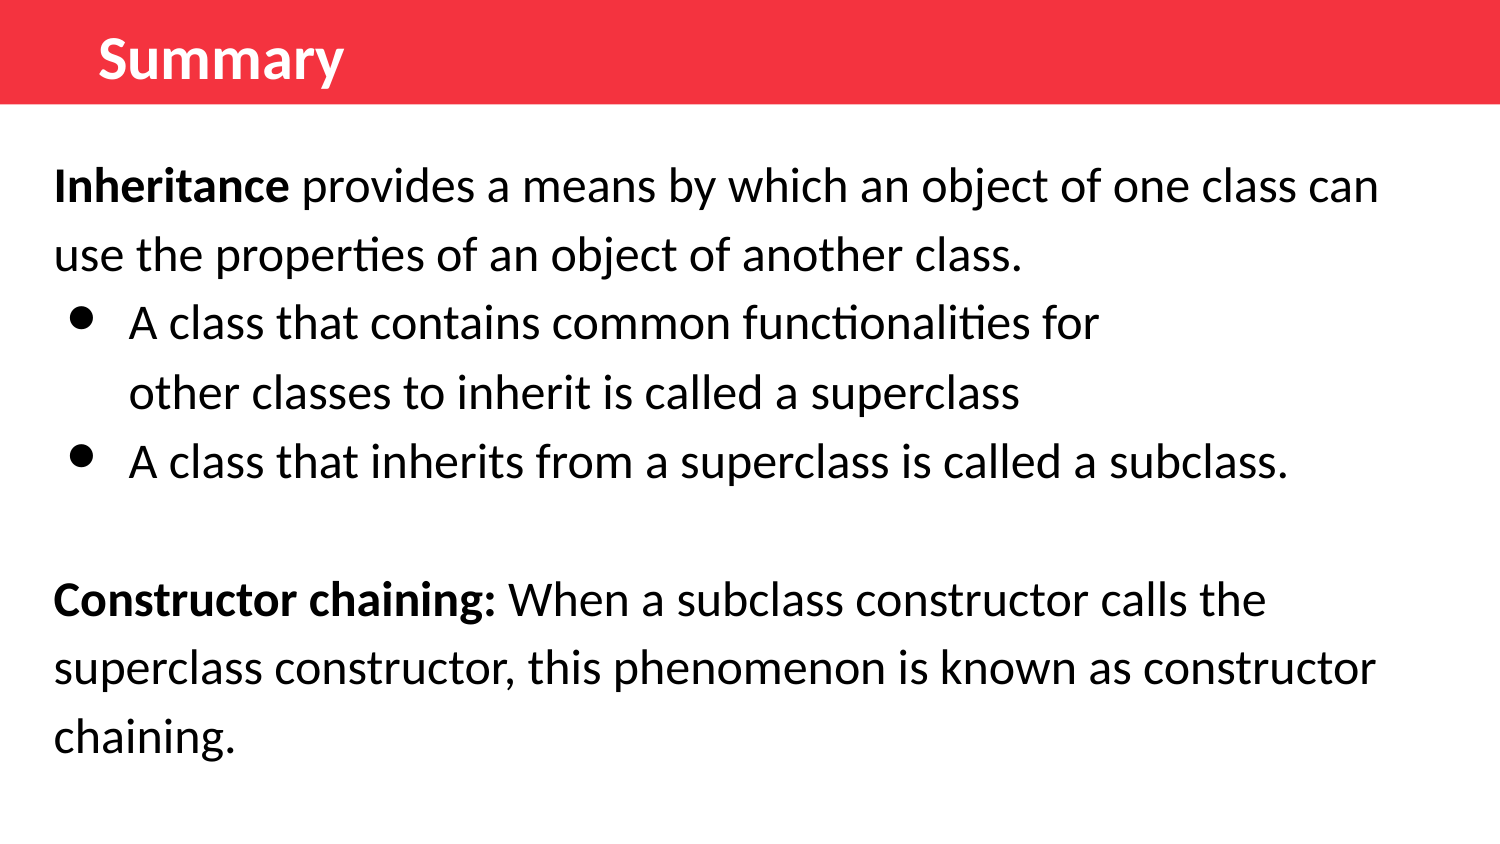

Summary

Inheritance provides a means by which an object of one class can use the properties of an object of another class.
A class that contains common functionalities for
other classes to inherit is called a superclass
A class that inherits from a superclass is called a subclass.

Constructor chaining: When a subclass constructor calls the superclass constructor, this phenomenon is known as constructor chaining.